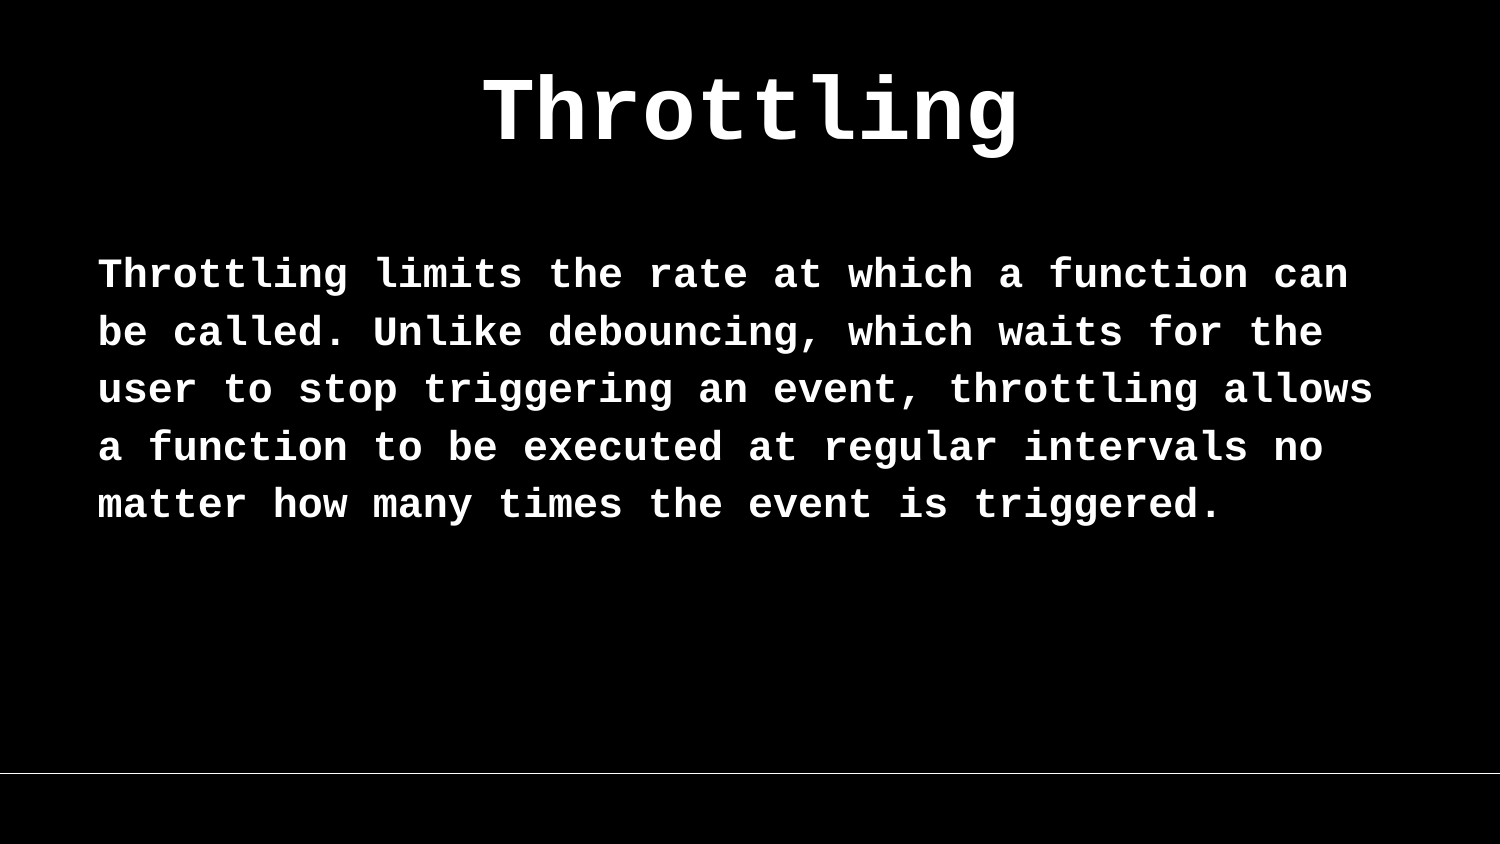

# Throttling
Throttling limits the rate at which a function can be called. Unlike debouncing, which waits for the user to stop triggering an event, throttling allows a function to be executed at regular intervals no matter how many times the event is triggered.